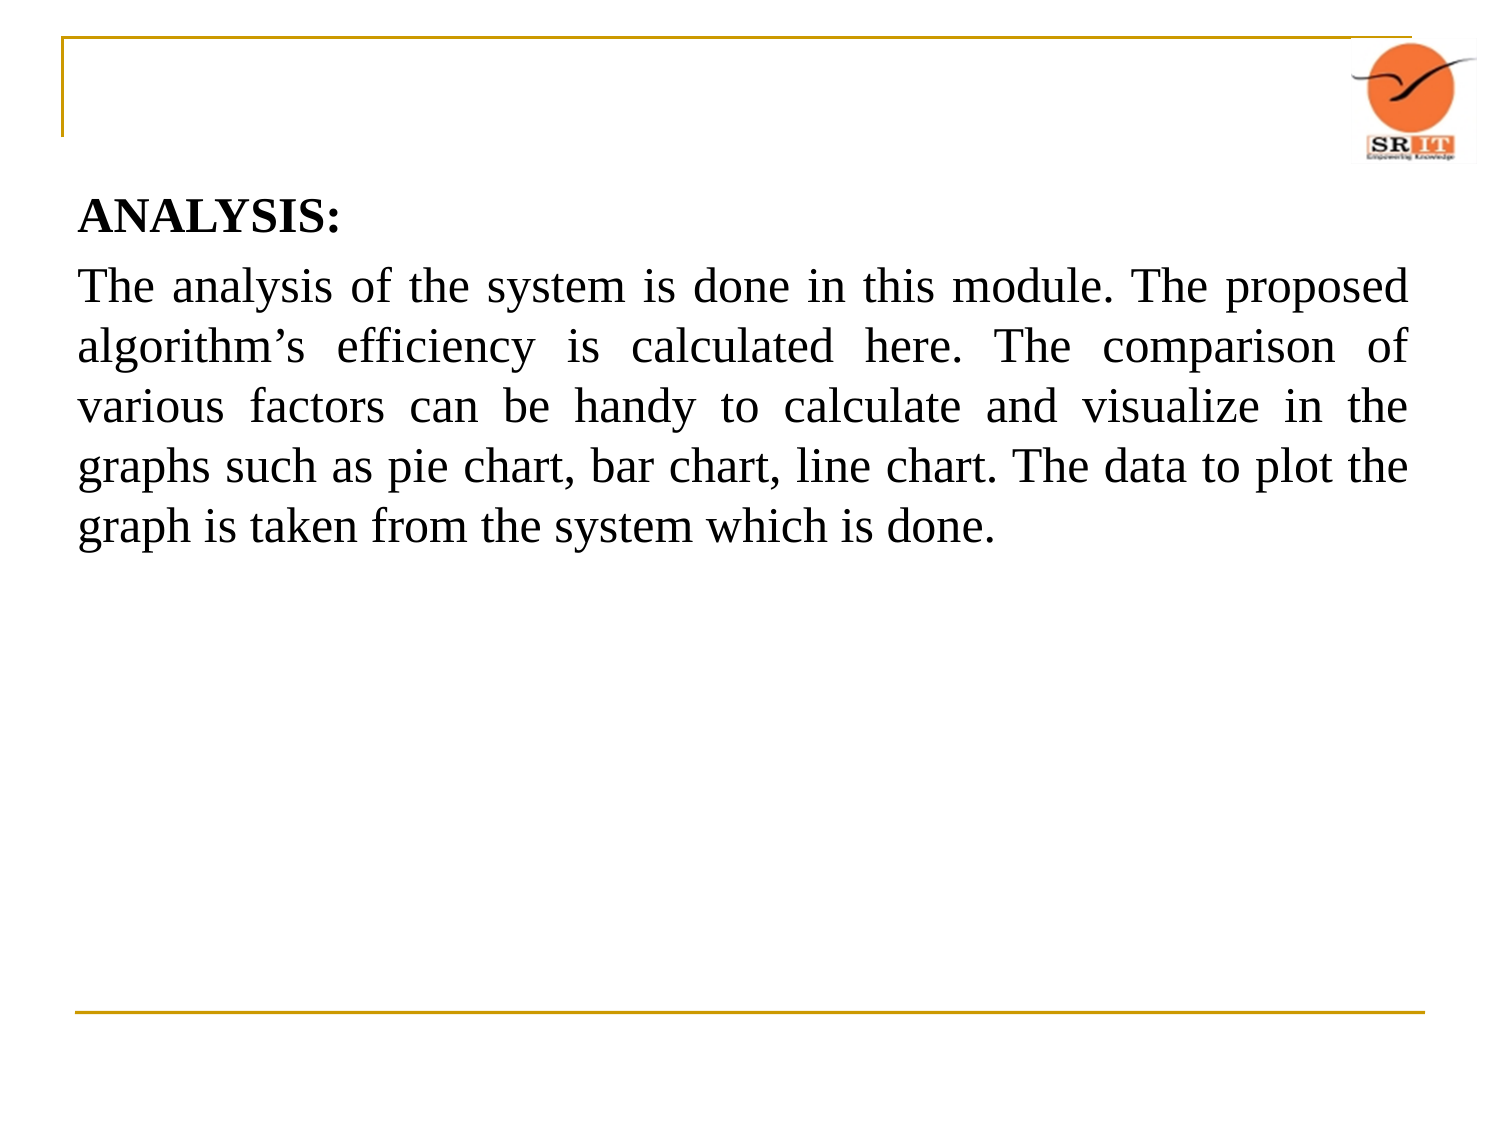

ANALYSIS:
The analysis of the system is done in this module. The proposed algorithm’s efficiency is calculated here. The comparison of various factors can be handy to calculate and visualize in the graphs such as pie chart, bar chart, line chart. The data to plot the graph is taken from the system which is done.